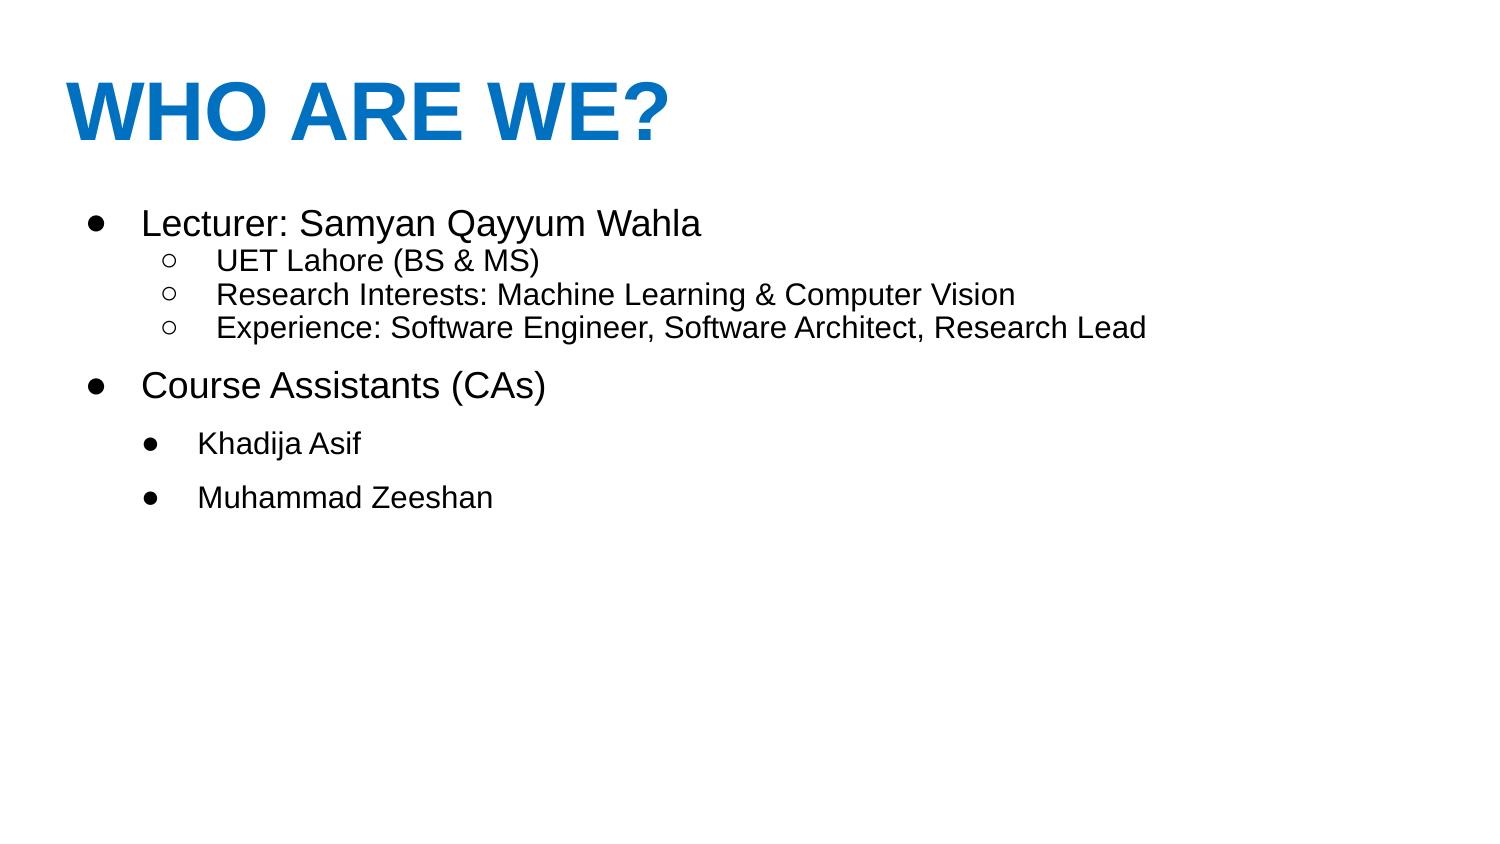

# WHO ARE WE?
Lecturer: Samyan Qayyum Wahla
UET Lahore (BS & MS)
Research Interests: Machine Learning & Computer Vision
Experience: Software Engineer, Software Architect, Research Lead
Course Assistants (CAs)
Khadija Asif
Muhammad Zeeshan